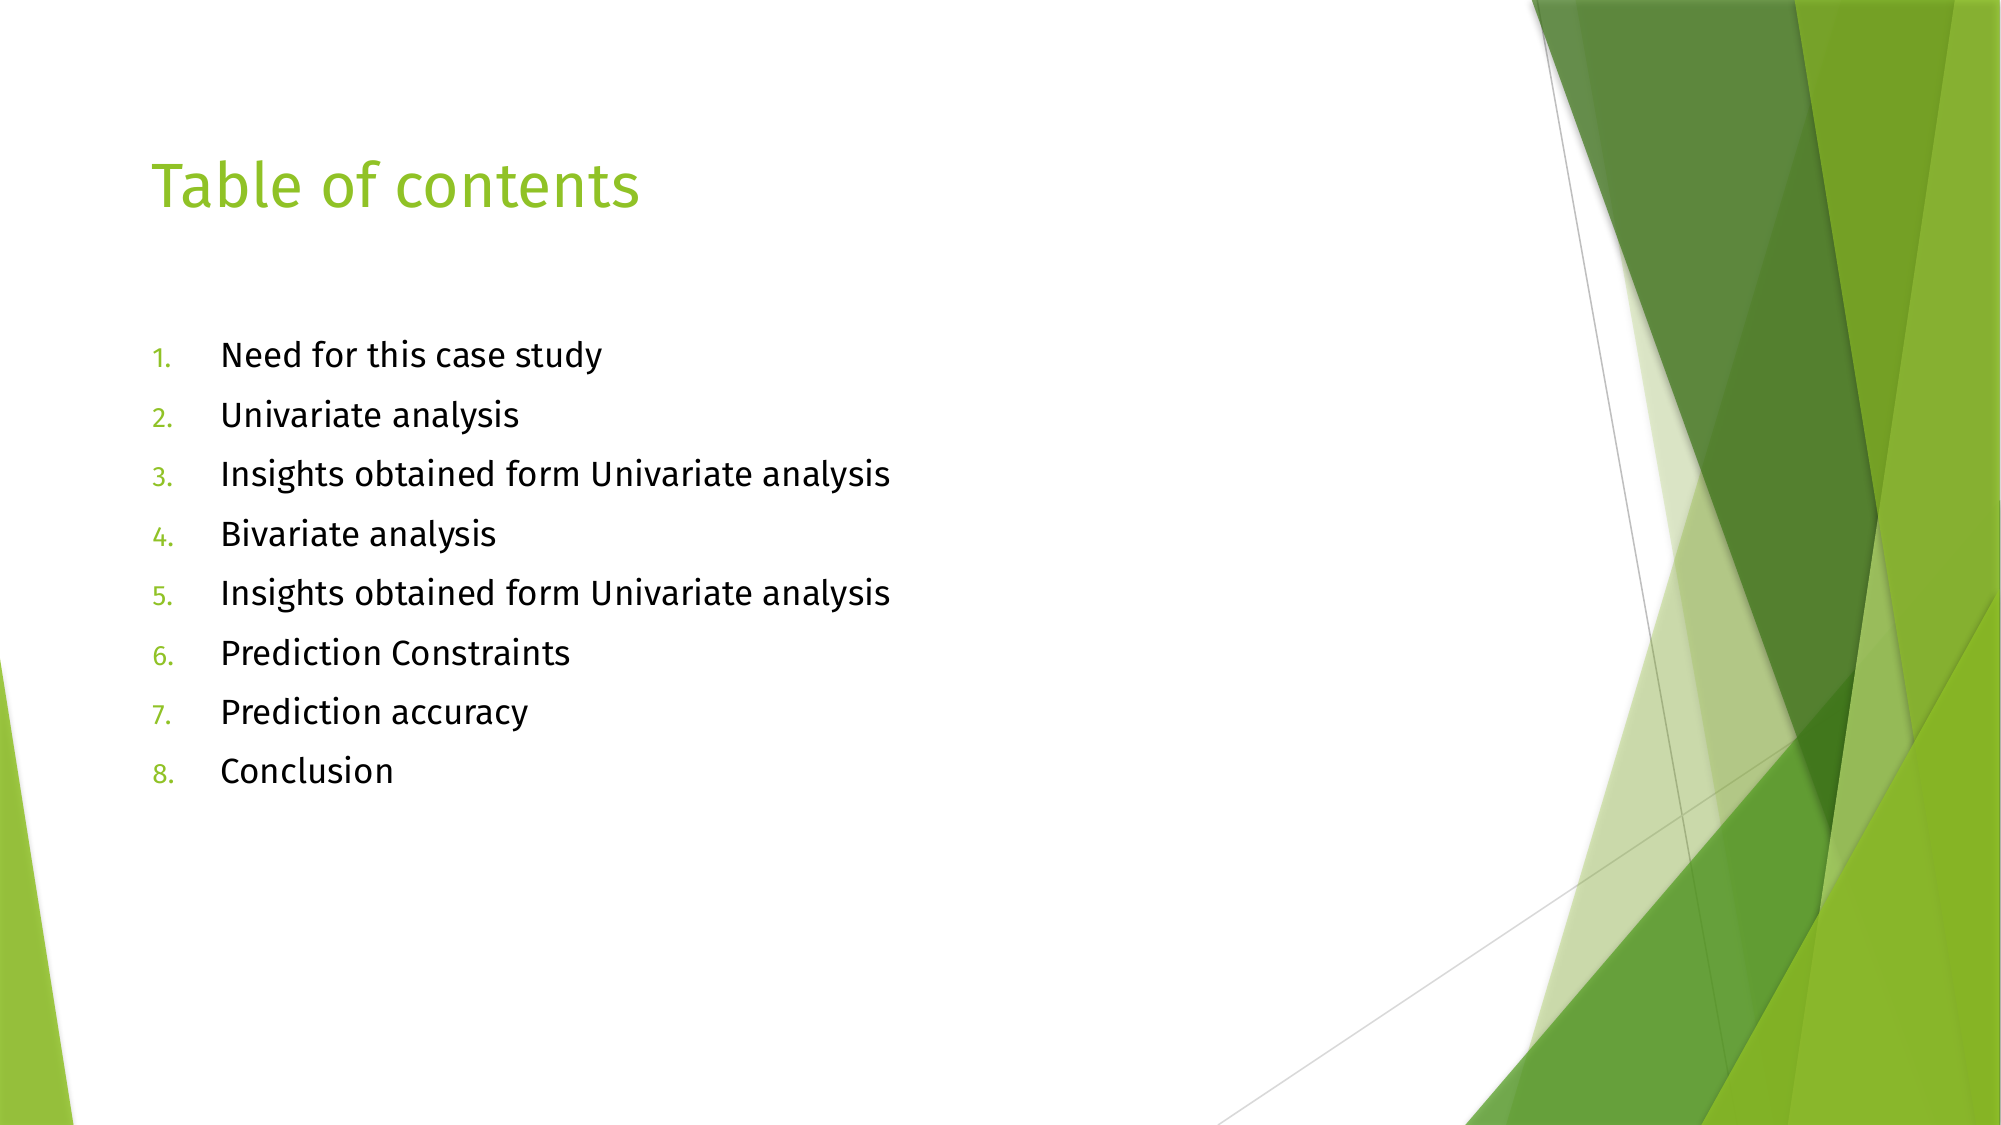

# Table of contents

Need for this case study
Univariate analysis
Insights obtained form Univariate analysis
Bivariate analysis
Insights obtained form Univariate analysis
Prediction Constraints
Prediction accuracy
Conclusion